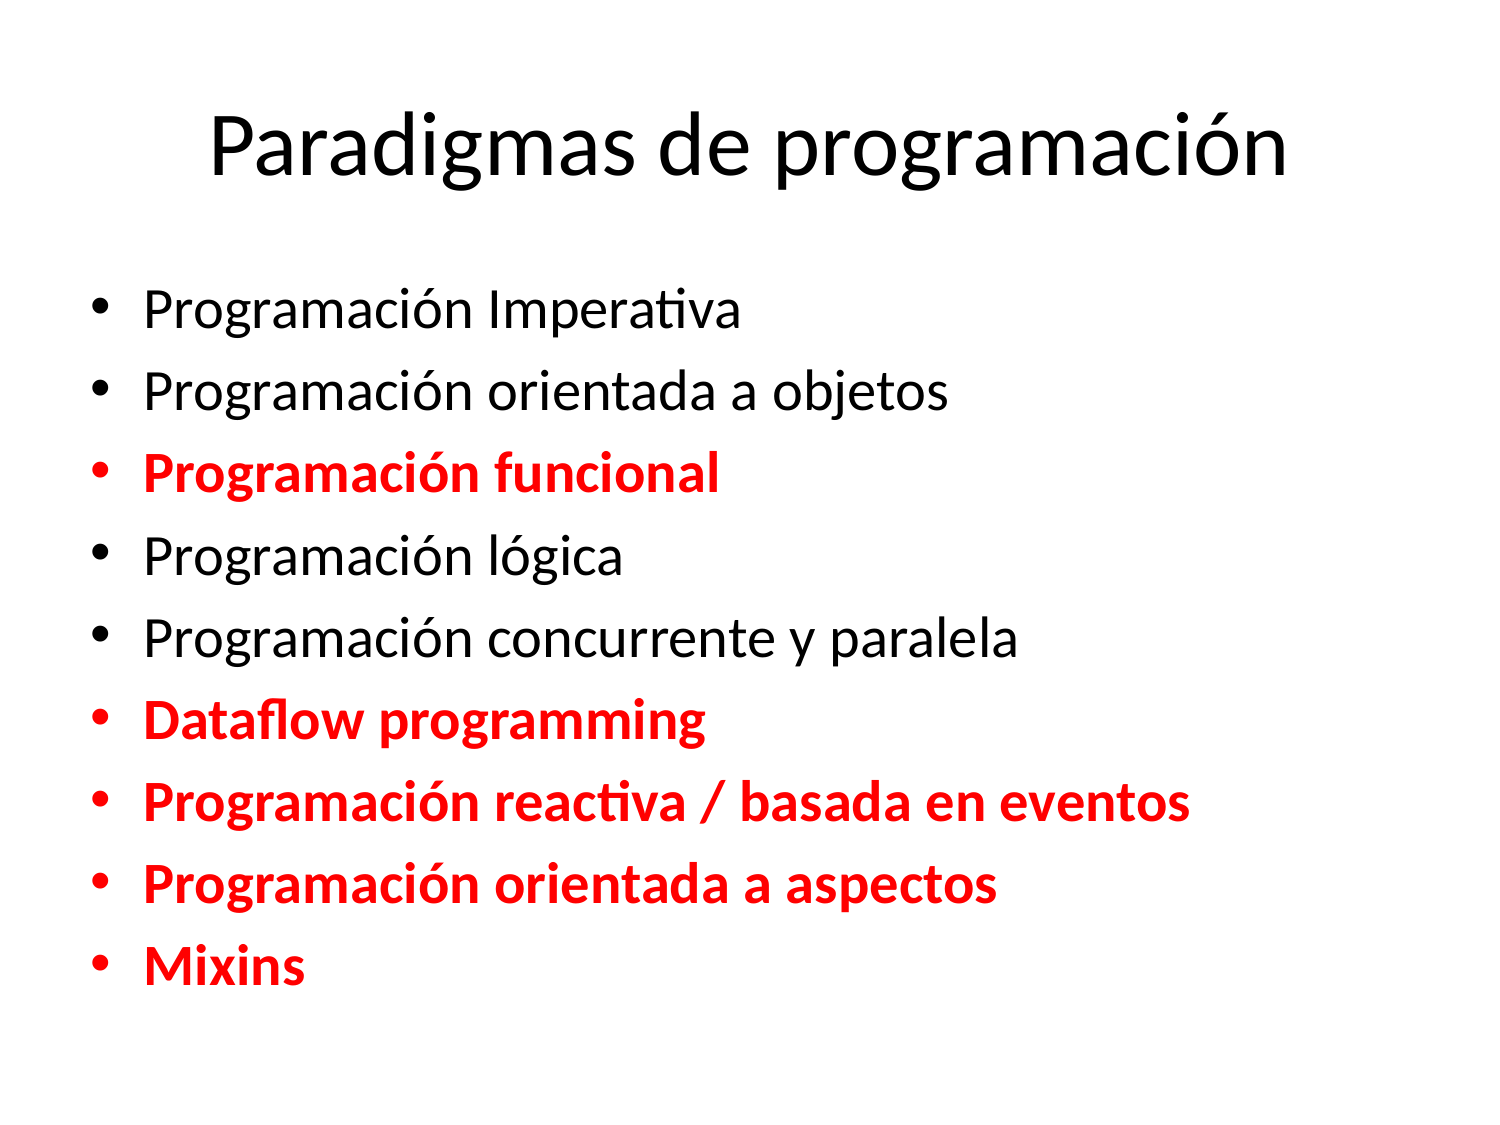

# Paradigmas de programación
Programación Imperativa
Programación orientada a objetos
Programación funcional
Programación lógica
Programación concurrente y paralela
Dataflow programming
Programación reactiva / basada en eventos
Programación orientada a aspectos
Mixins